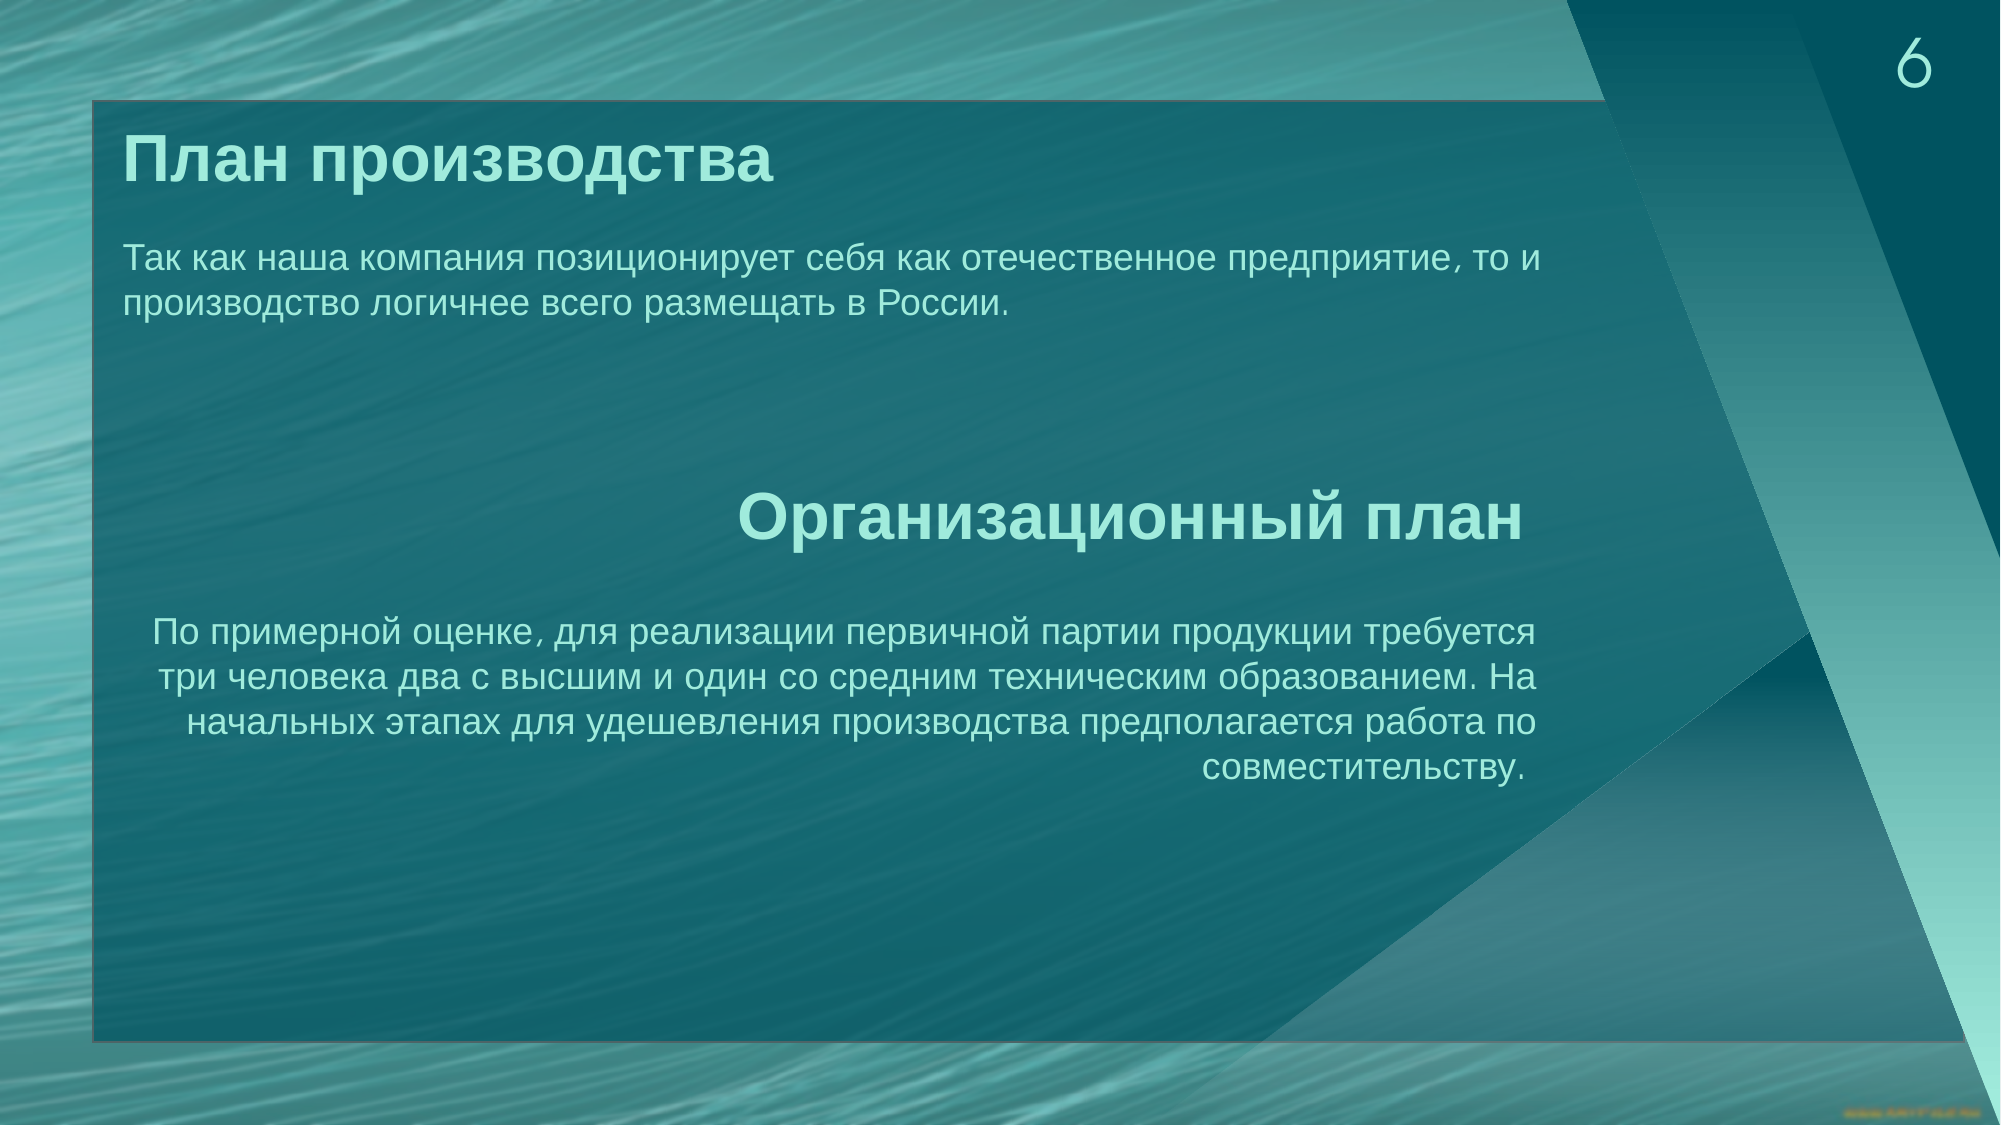

6

План производства
Так как наша компания позиционирует себя как отечественное предприятие, то и производство логичнее всего размещать в России.
Организационный план

По примерной оценке, для реализации первичной партии продукции требуется три человека два с высшим и один со средним техническим образованием. На начальных этапах для удешевления производства предполагается работа по совместительству.